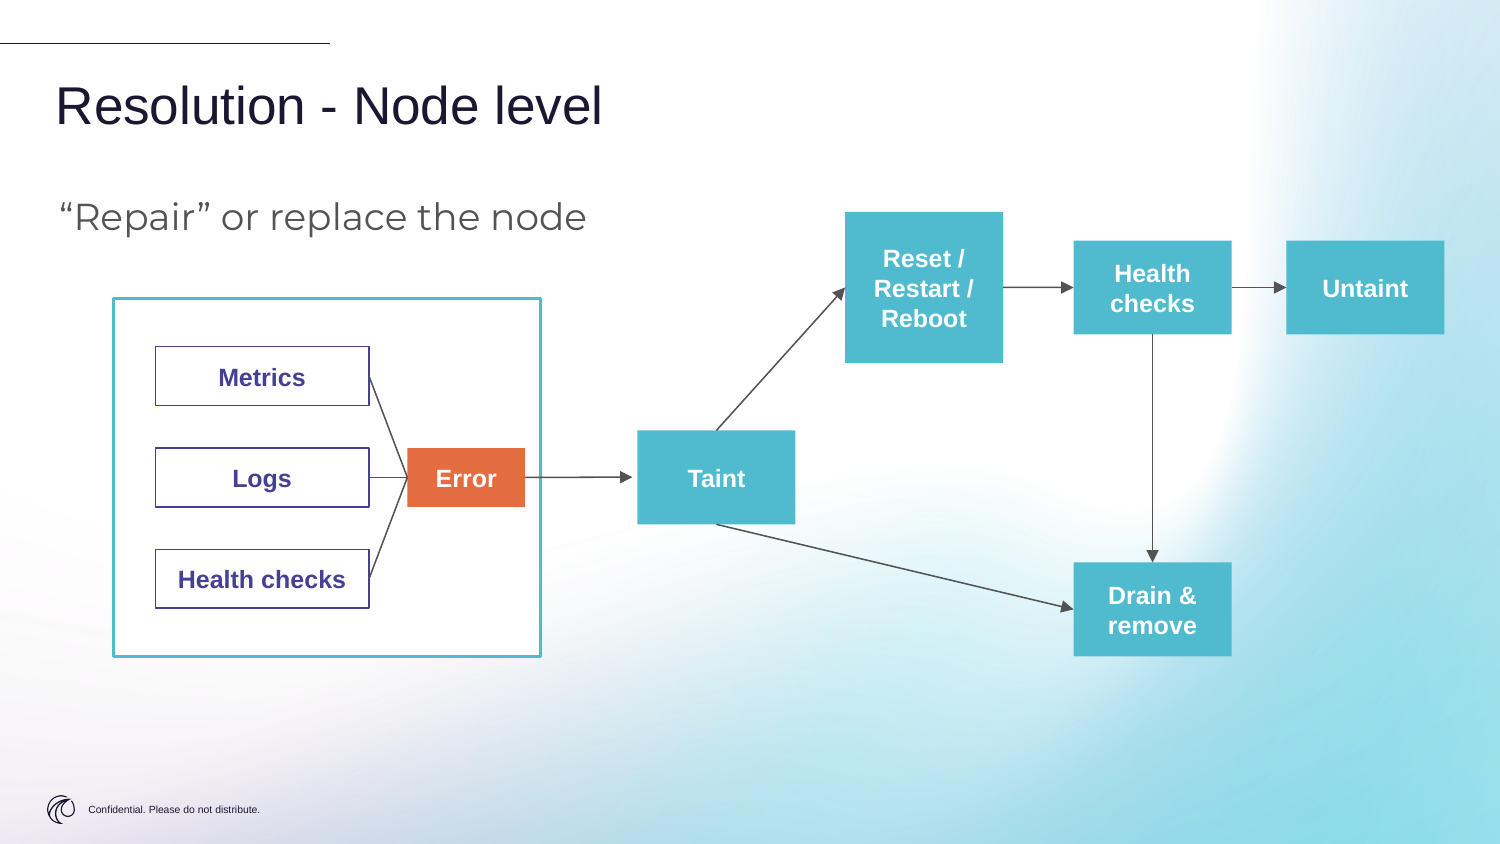

Resolution - Node level
“Repair” or replace the node
Reset /
Restart /
Reboot
Health checks
Untaint

Metrics
Taint
Logs
Error
Health checks
Drain & remove